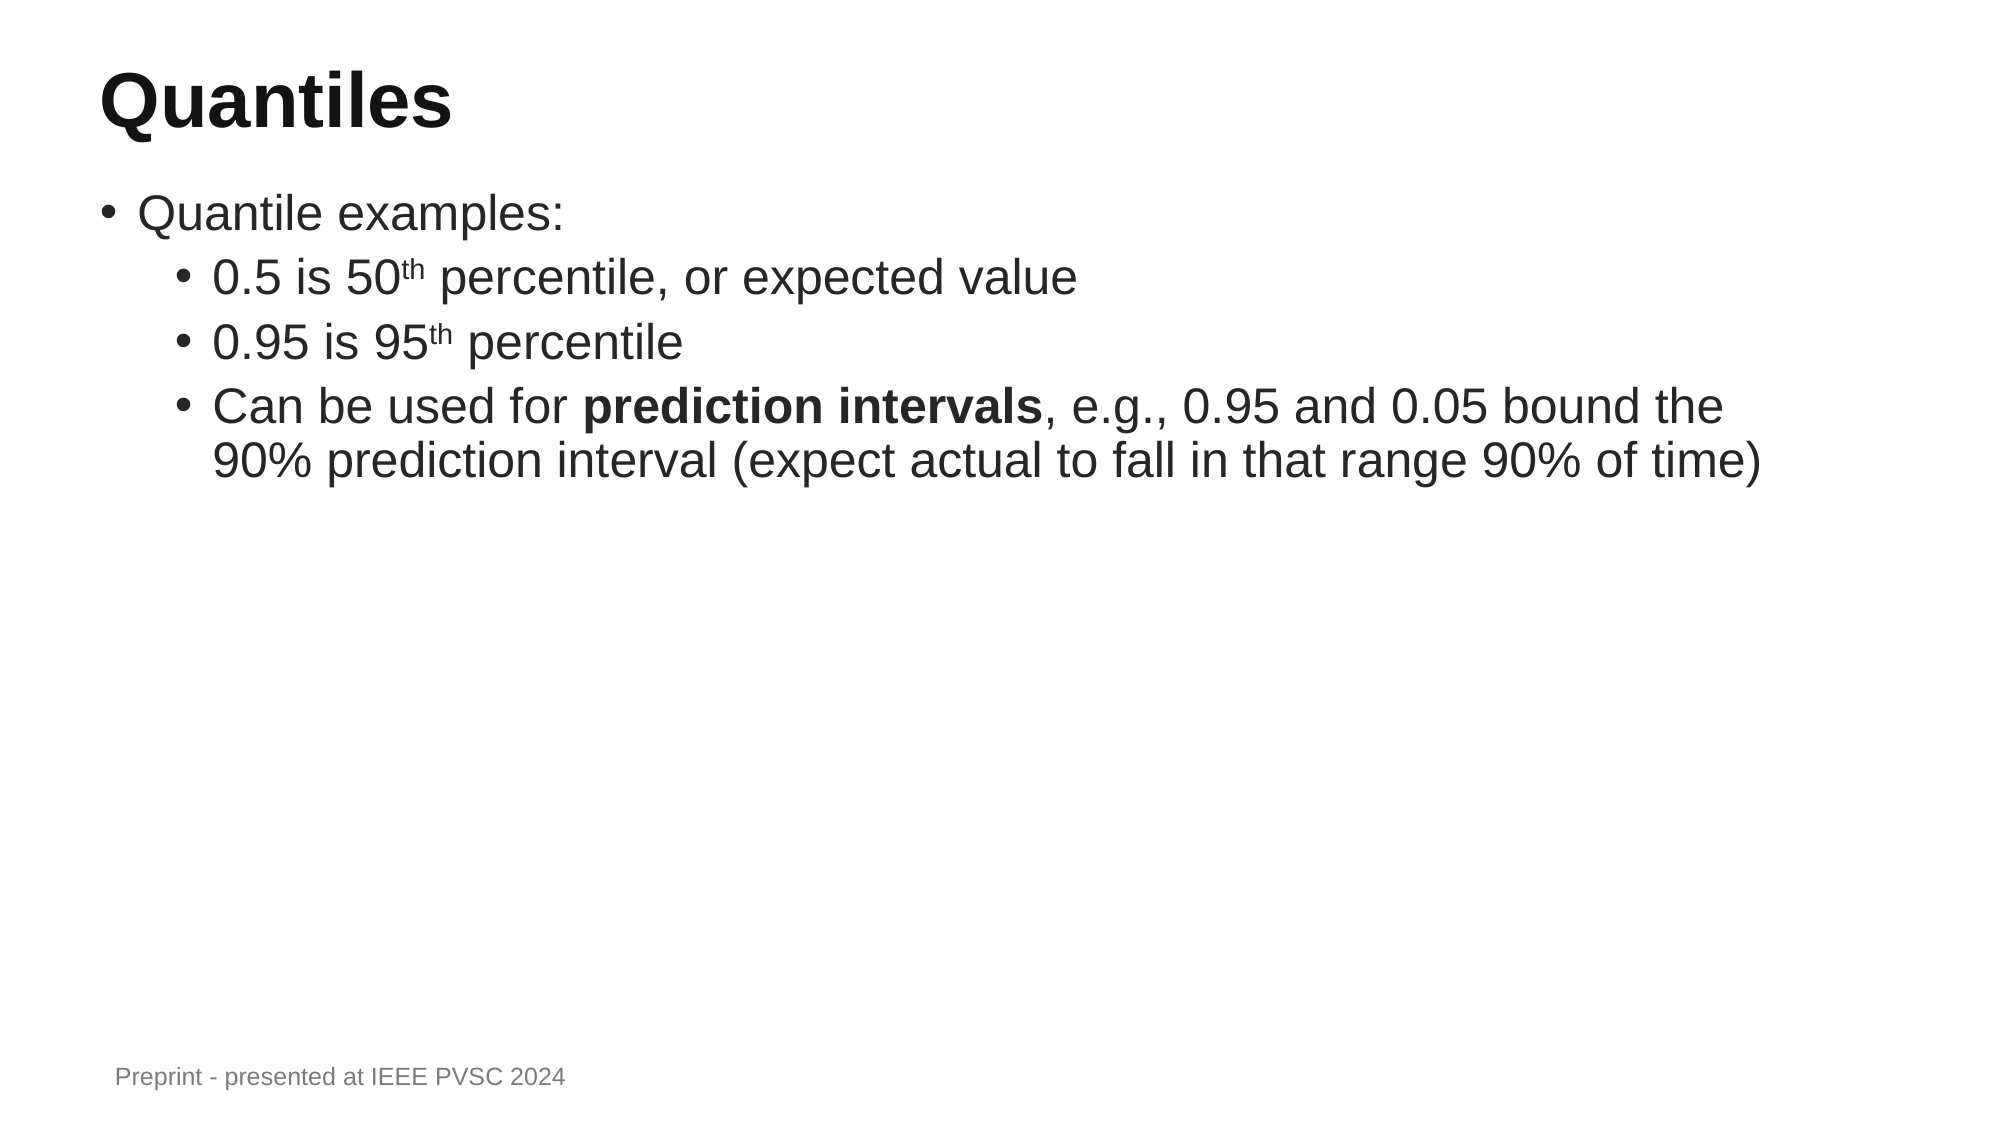

# Quantiles
Quantile examples:
0.5 is 50th percentile, or expected value
0.95 is 95th percentile
Can be used for prediction intervals, e.g., 0.95 and 0.05 bound the 90% prediction interval (expect actual to fall in that range 90% of time)

Preprint - presented at IEEE PVSC 2024